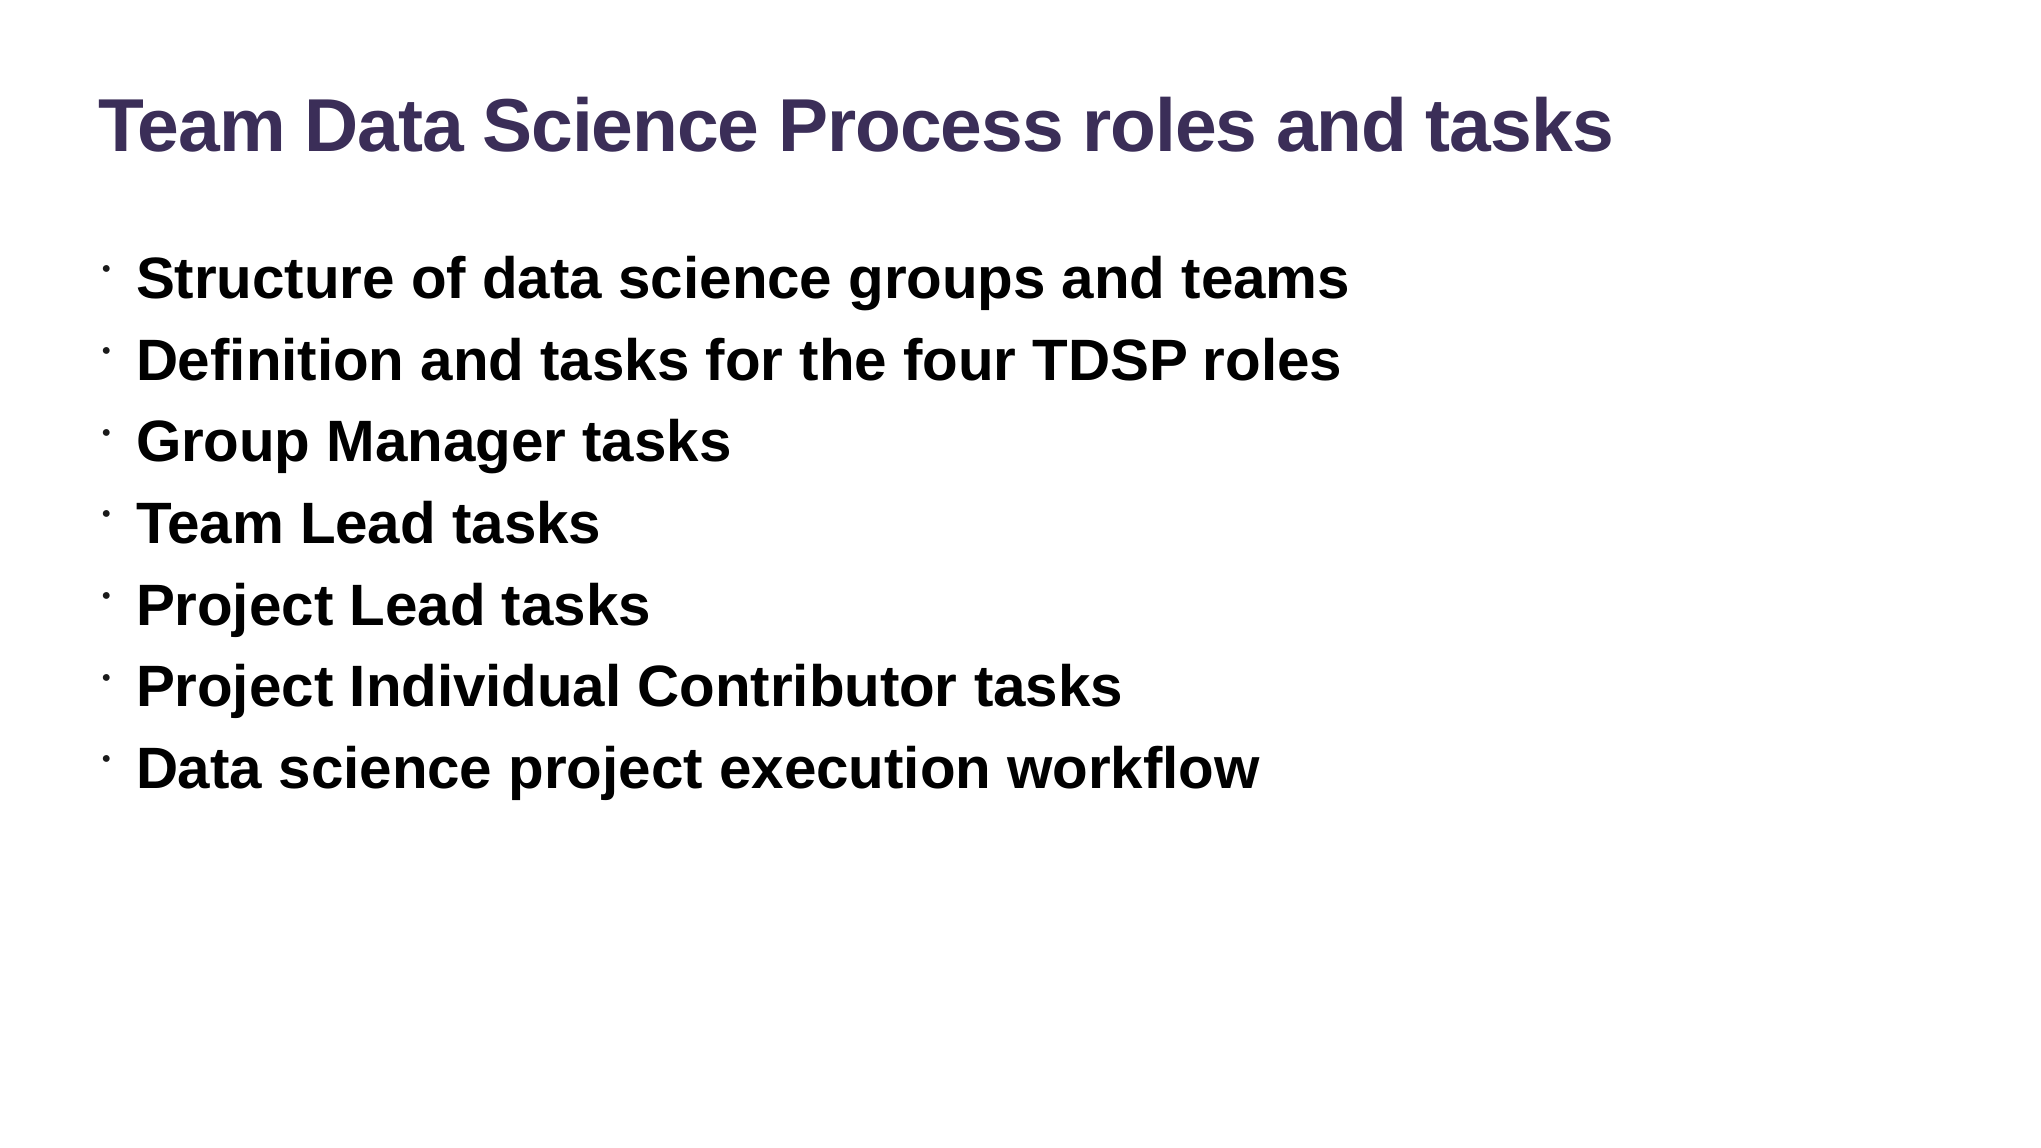

# Team Data Science Process roles and tasks
Structure of data science groups and teams
Definition and tasks for the four TDSP roles
Group Manager tasks
Team Lead tasks
Project Lead tasks
Project Individual Contributor tasks
Data science project execution workflow